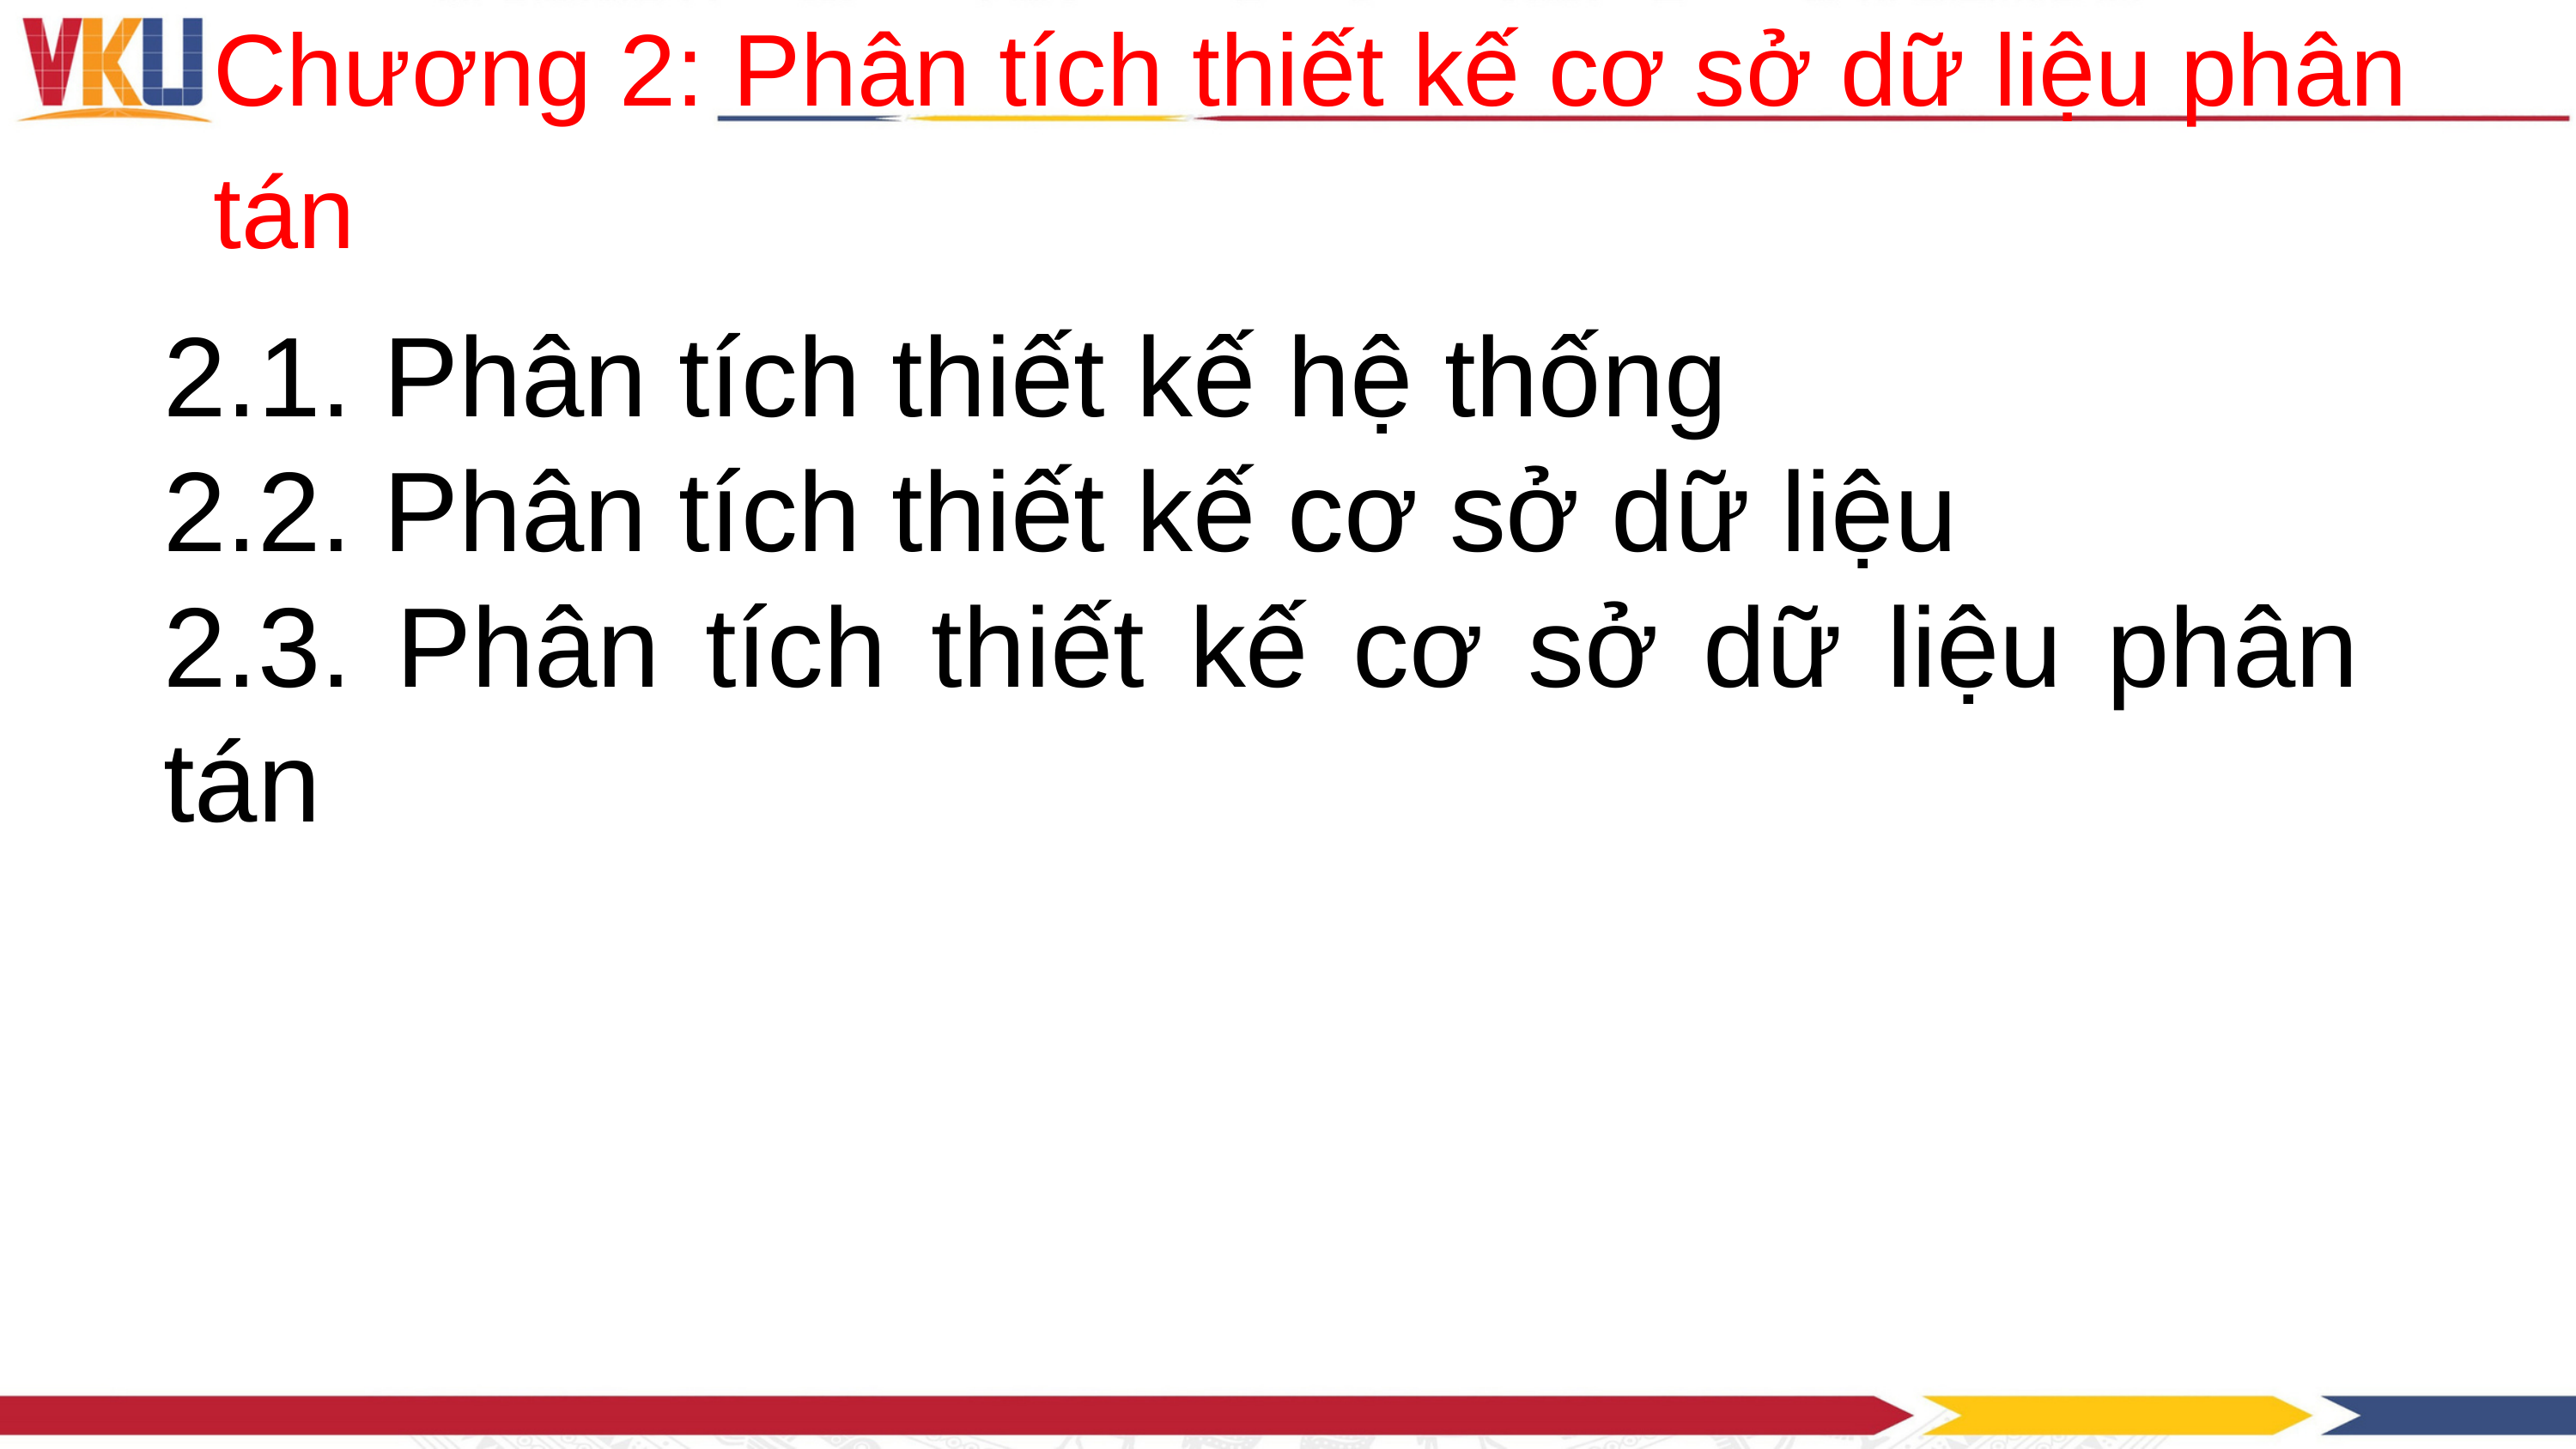

Chương 2: Phân tích thiết kế cơ sở dữ liệu phân tán
2.1. Phân tích thiết kế hệ thống
2.2. Phân tích thiết kế cơ sở dữ liệu
2.3. Phân tích thiết kế cơ sở dữ liệu phân tán